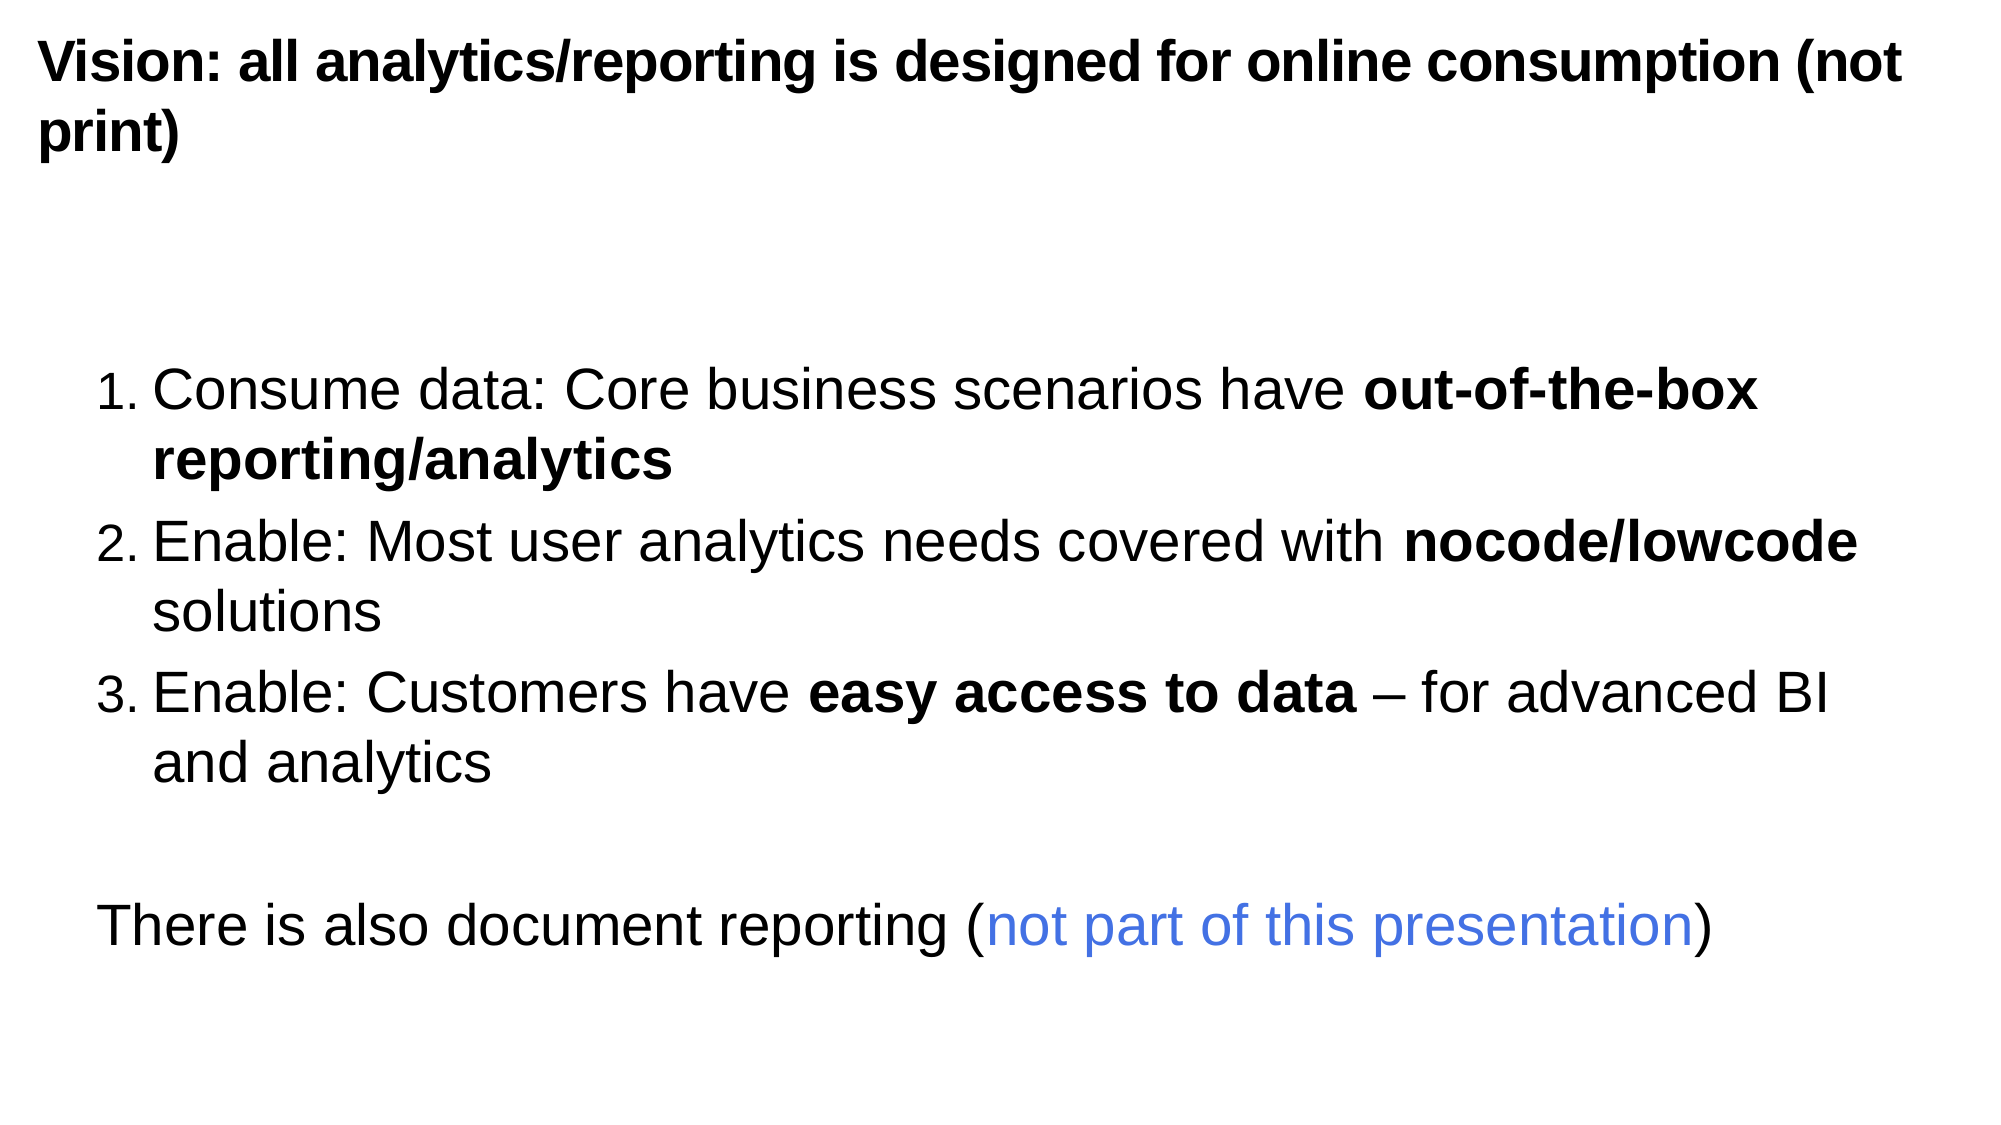

# Vision: all analytics/reporting is designed for online consumption (not print)
Consume data: Core business scenarios have out-of-the-box reporting/analytics
Enable: Most user analytics needs covered with nocode/lowcode solutions
Enable: Customers have easy access to data – for advanced BI and analytics

There is also document reporting (not part of this presentation)